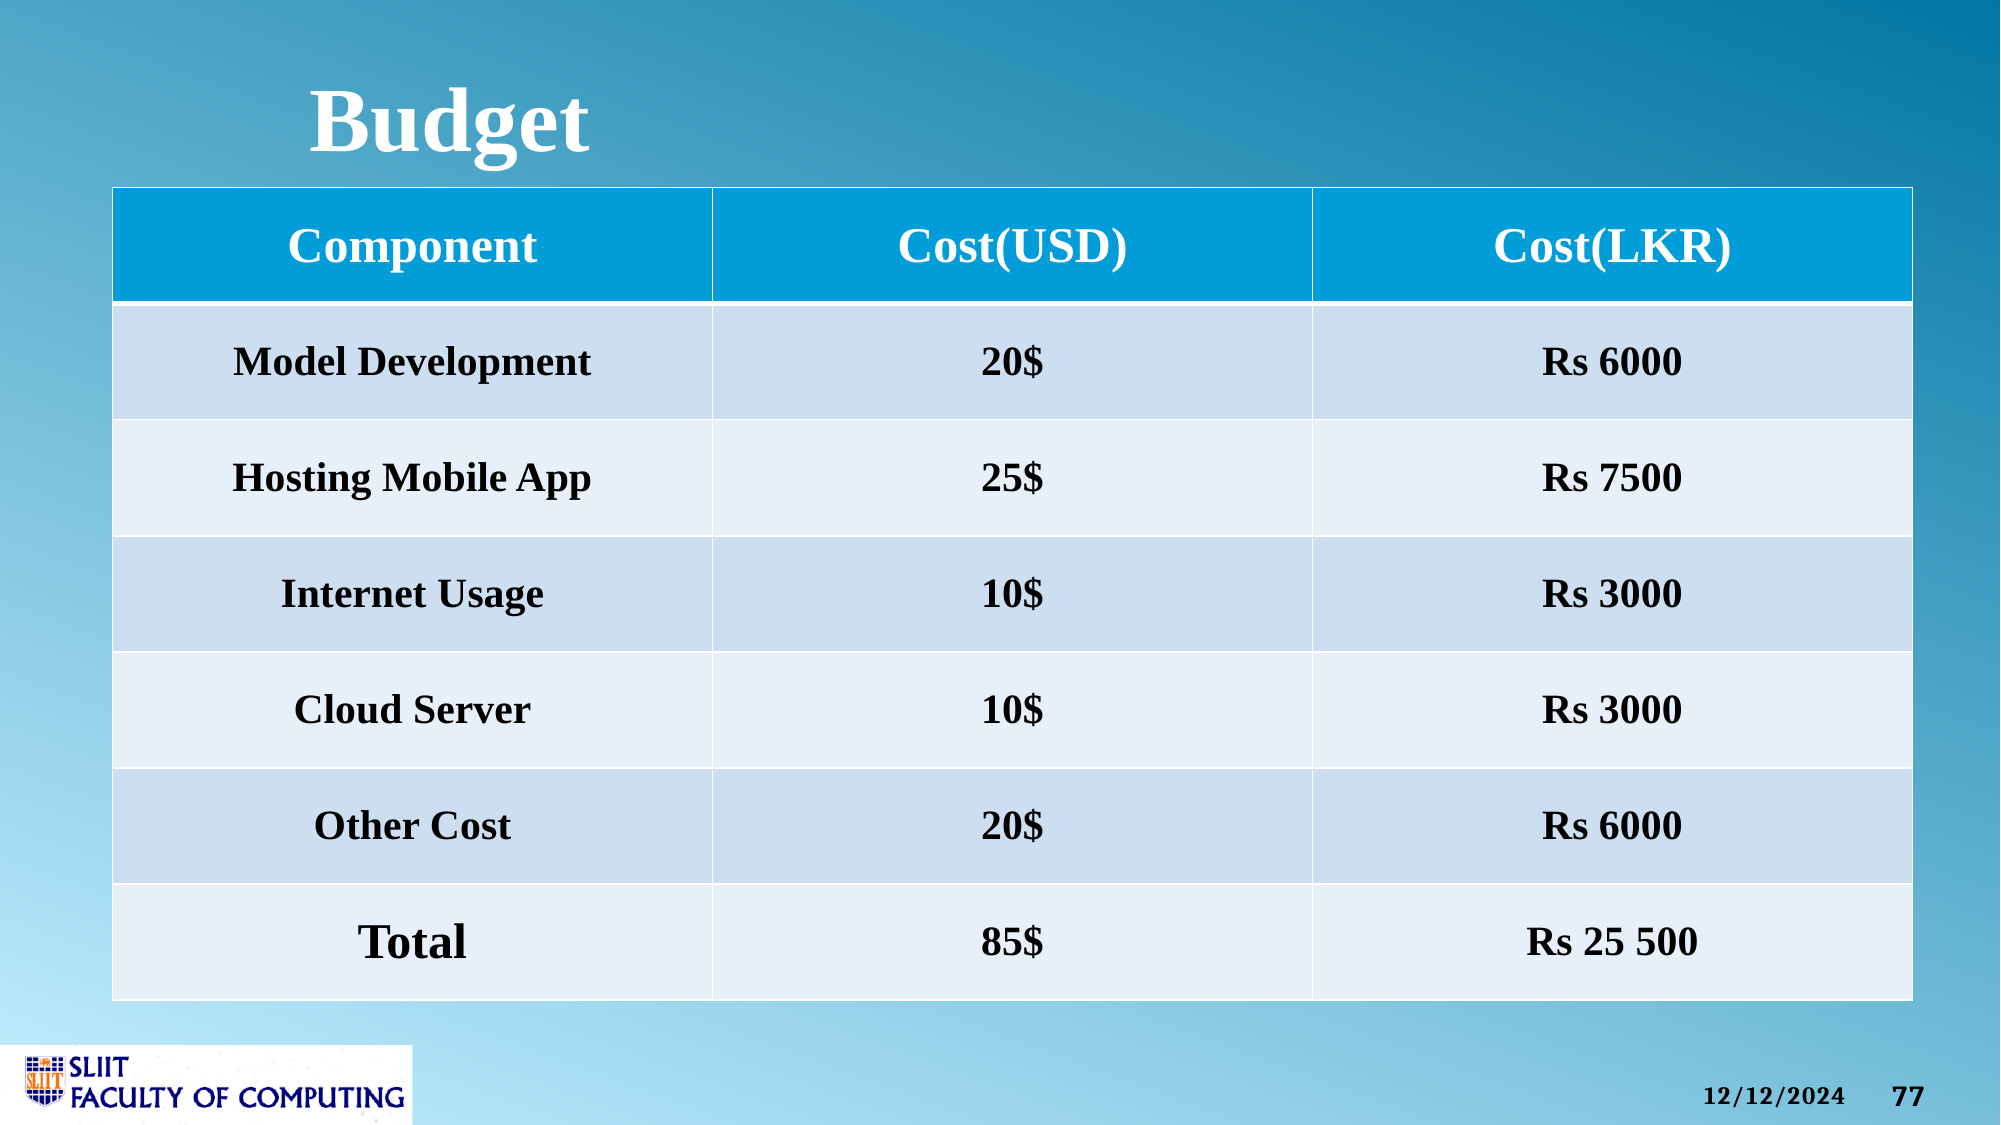

# Budget
| Component | Cost(USD) | Cost(LKR) |
| --- | --- | --- |
| Model Development | 20$ | Rs 6000 |
| Hosting Mobile App | 25$ | Rs 7500 |
| Internet Usage | 10$ | Rs 3000 |
| Cloud Server | 10$ | Rs 3000 |
| Other Cost | 20$ | Rs 6000 |
| Total | 85$ | Rs 25 500 |